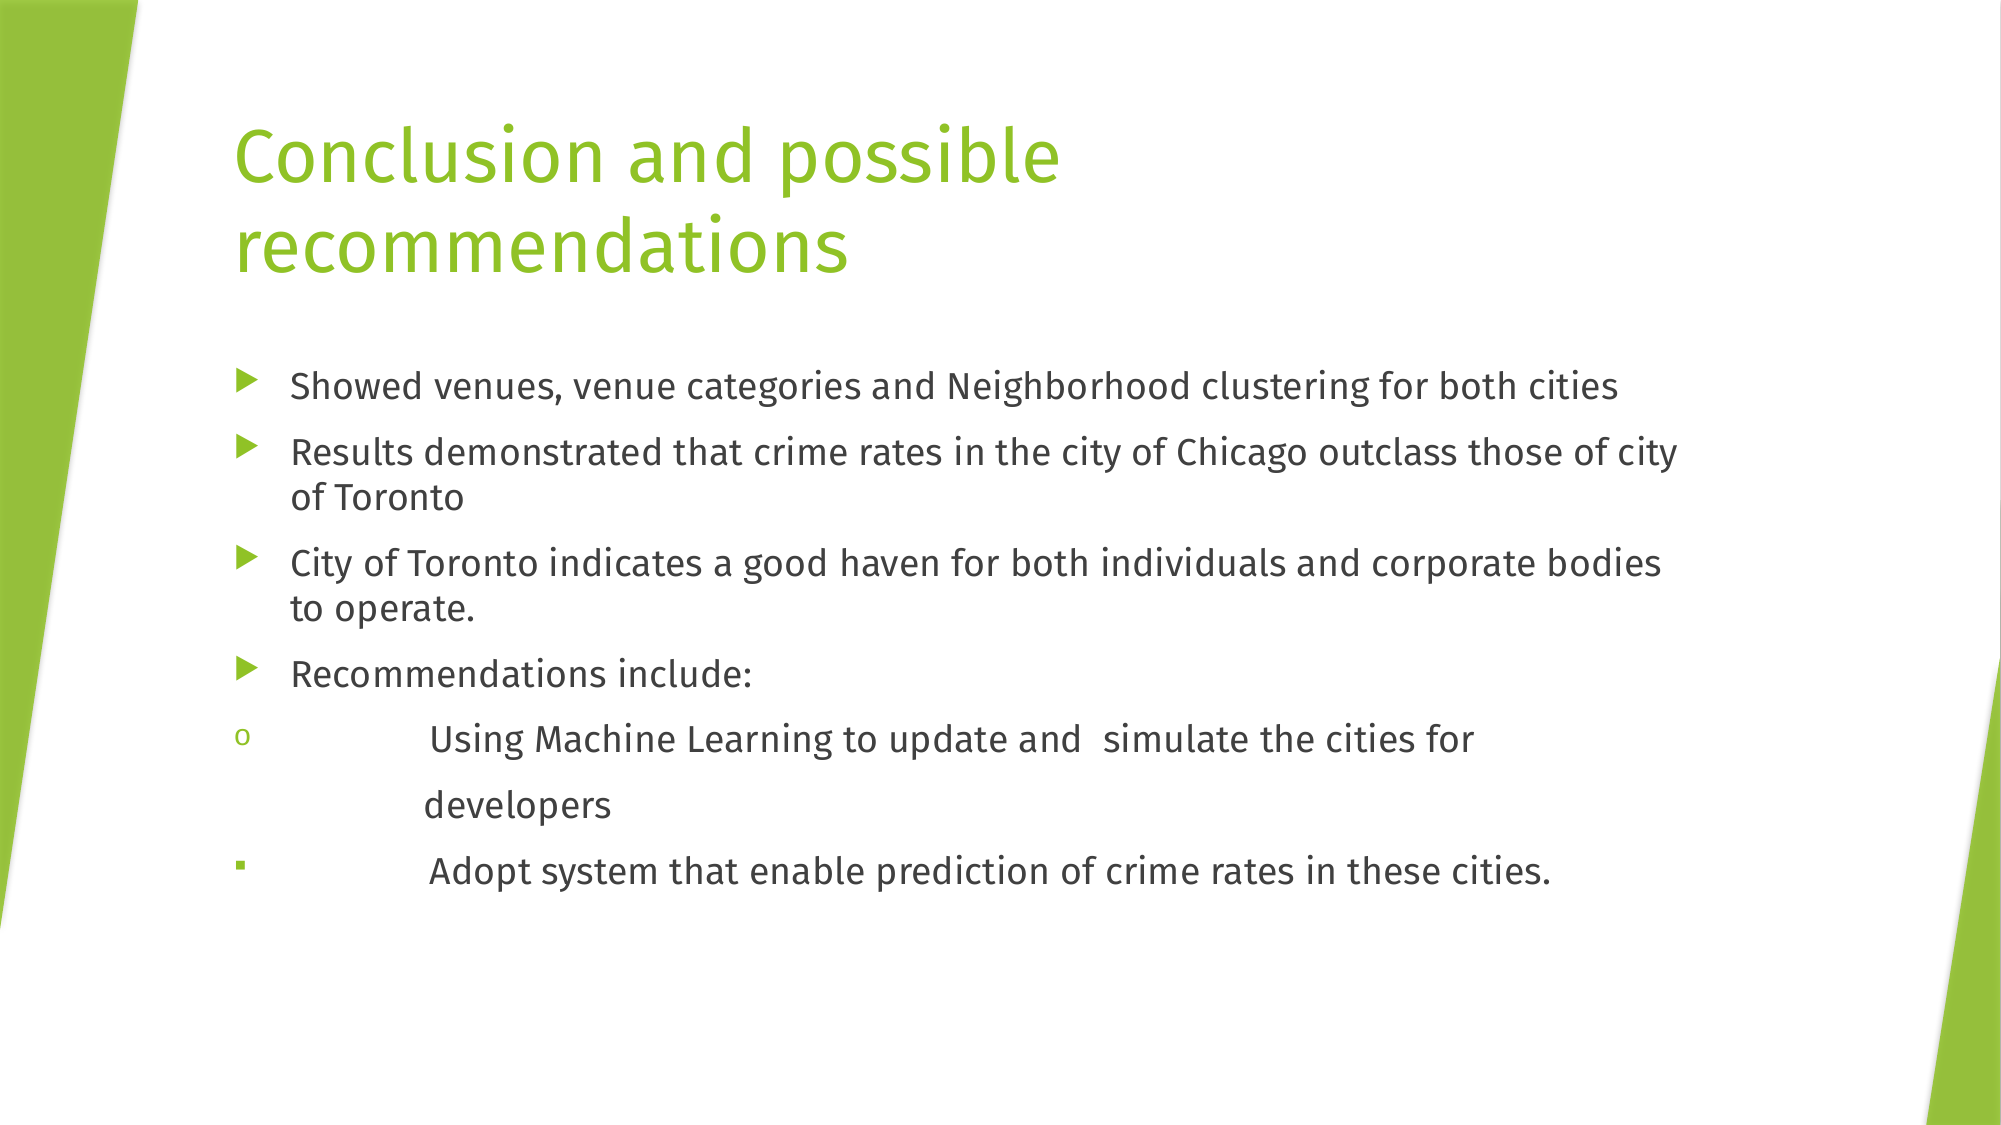

# Conclusion and possible recommendations
Showed venues, venue categories and Neighborhood clustering for both cities
Results demonstrated that crime rates in the city of Chicago outclass those of city of Toronto
City of Toronto indicates a good haven for both individuals and corporate bodies to operate.
Recommendations include:
              Using Machine Learning to update and  simulate the cities for
                   developers
              Adopt system that enable prediction of crime rates in these cities.